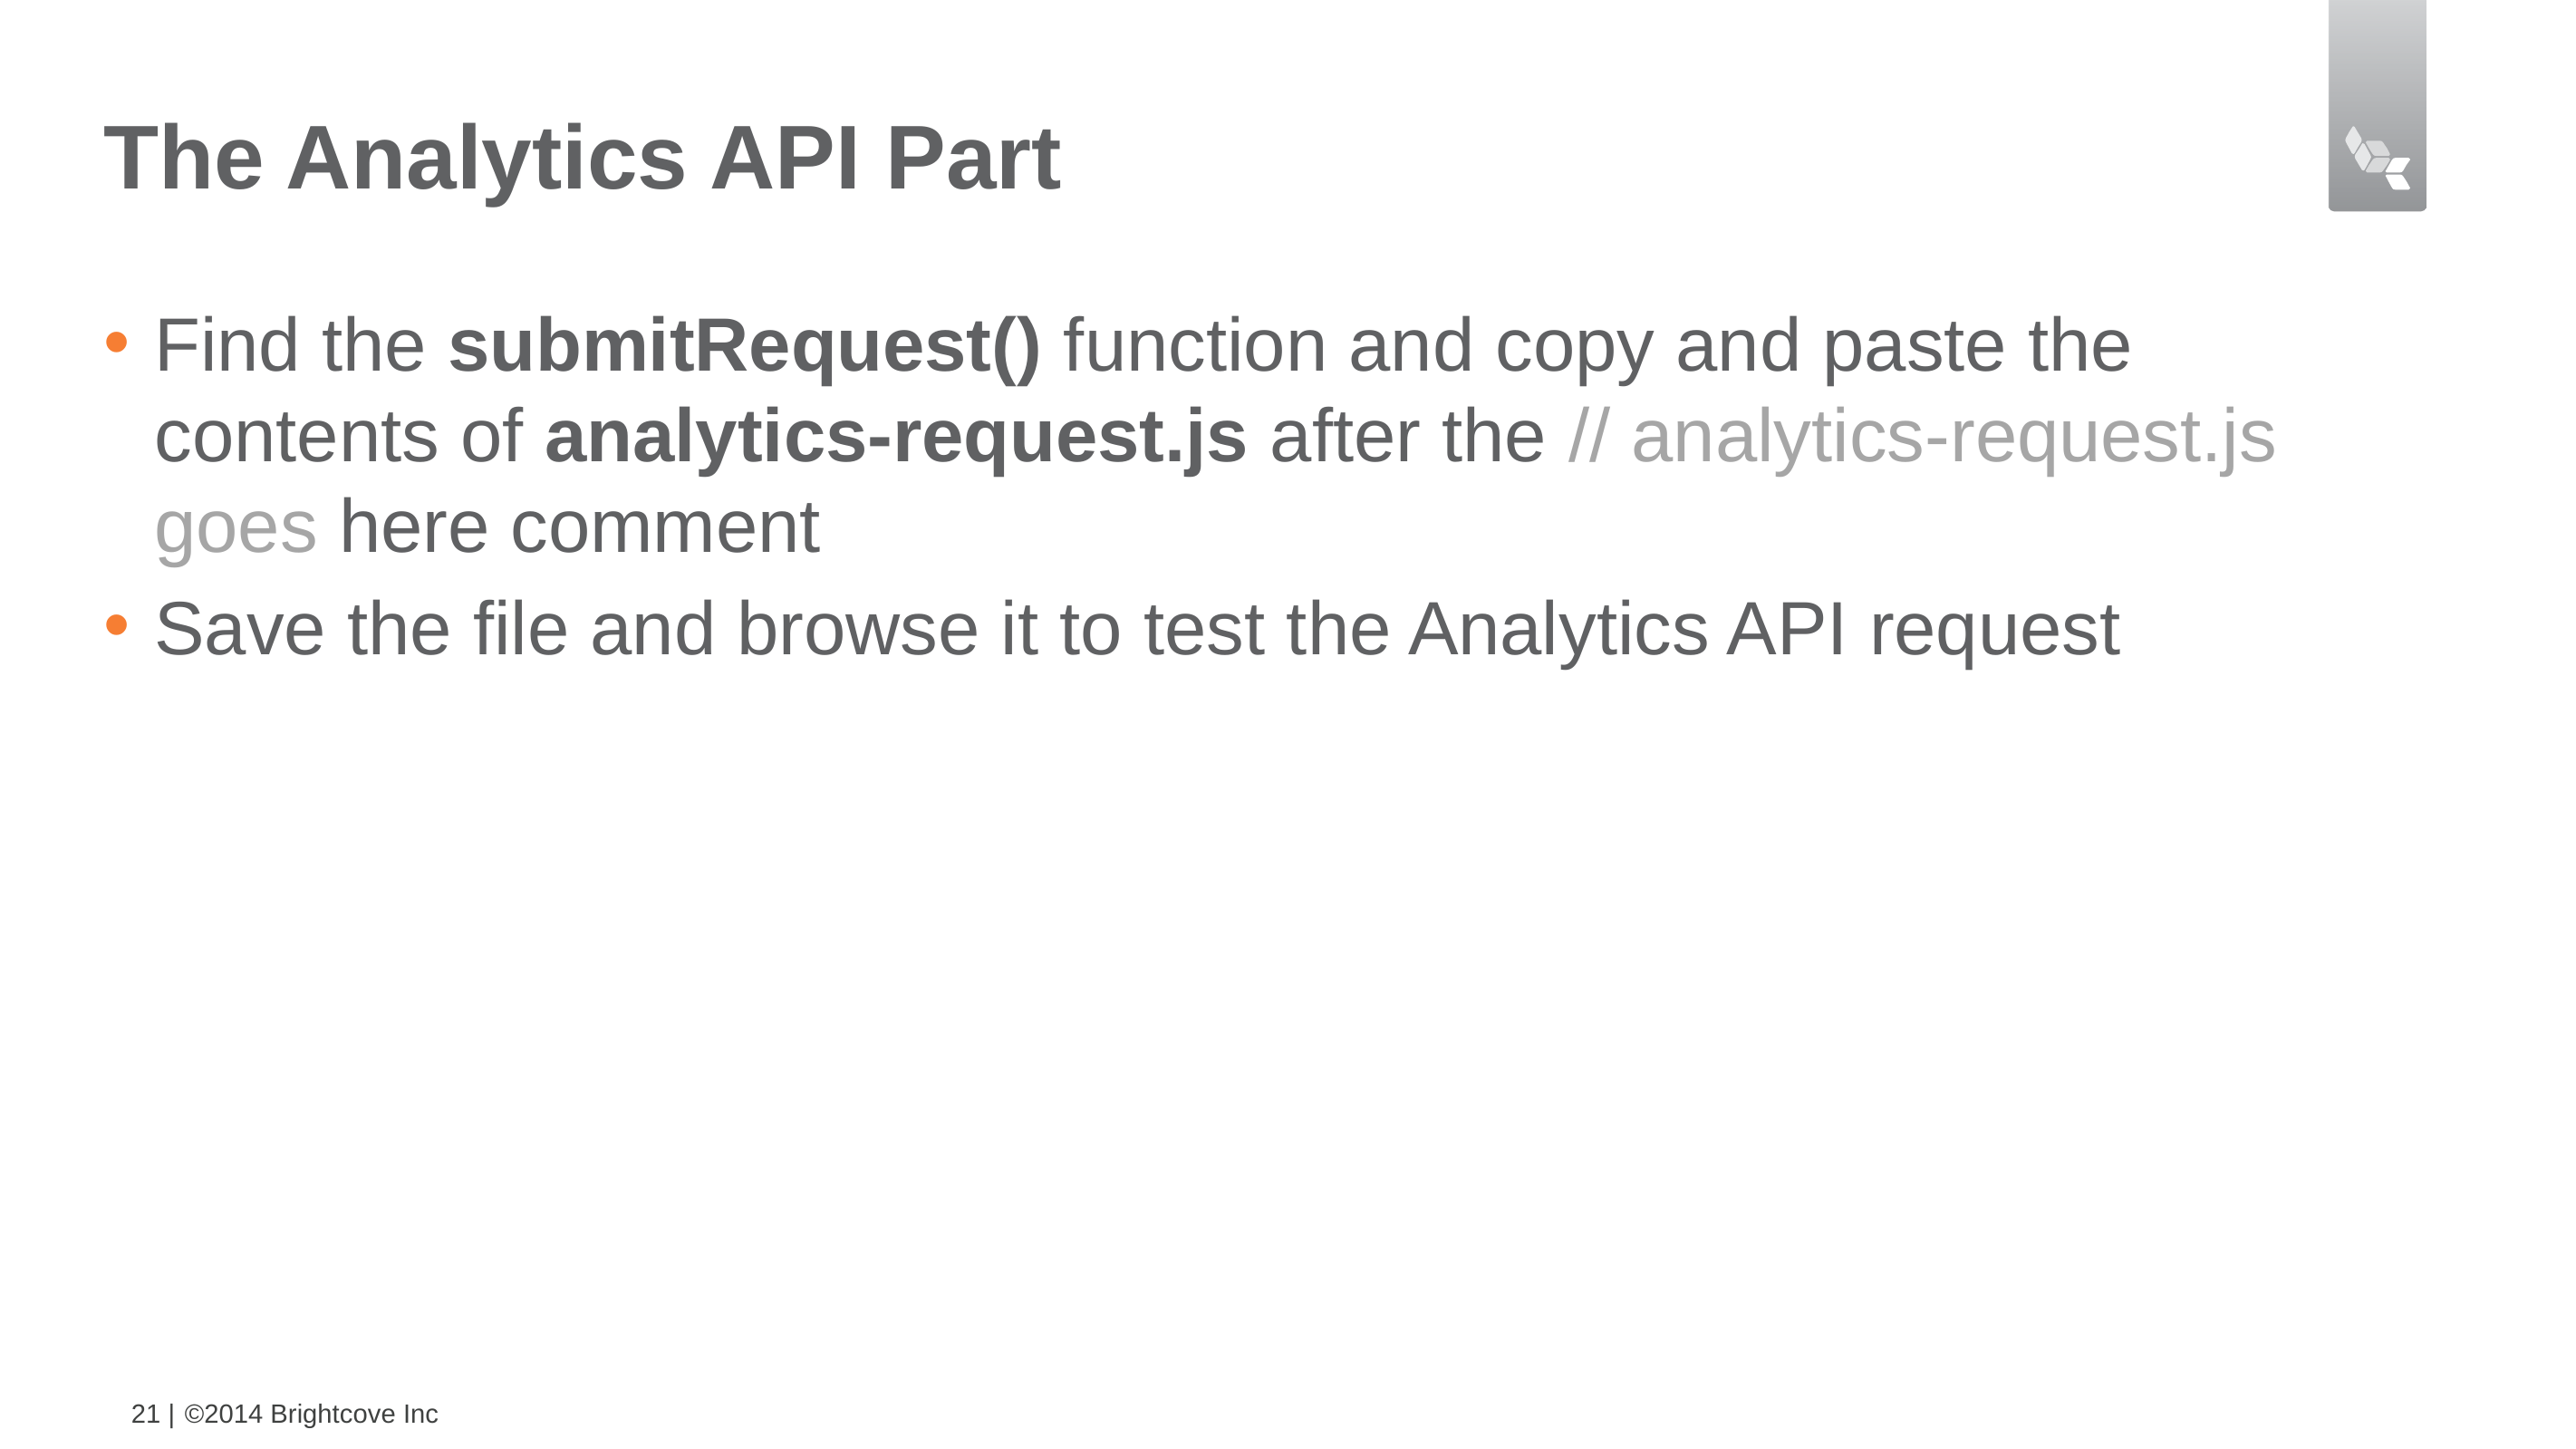

# The Analytics API Part
Find the submitRequest() function and copy and paste the contents of analytics-request.js after the // analytics-request.js goes here comment
Save the file and browse it to test the Analytics API request
21 |
©2014 Brightcove Inc